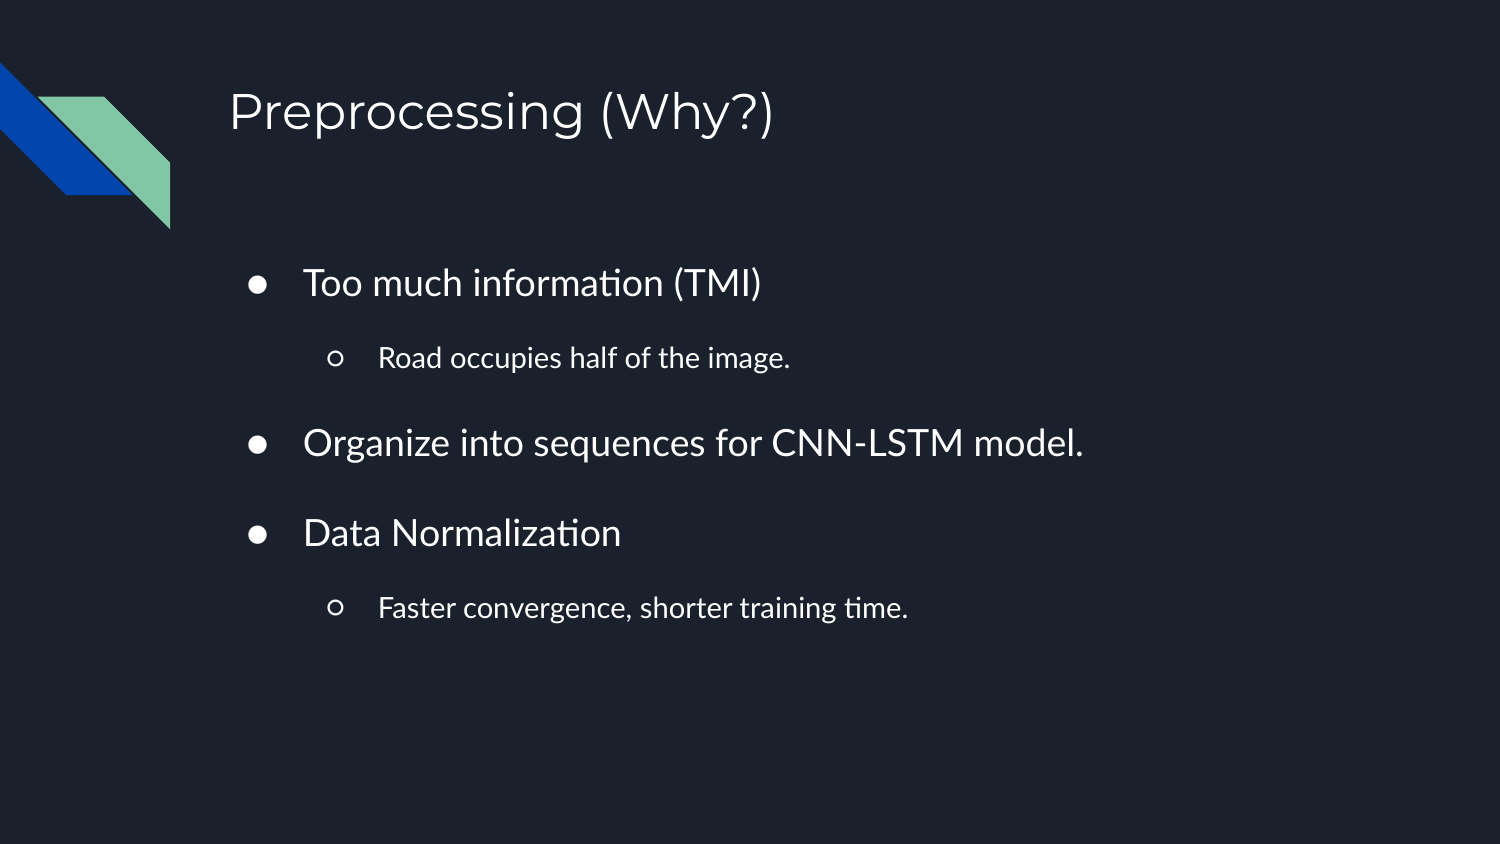

# Preprocessing (Why?)
Too much information (TMI)
Road occupies half of the image.
Organize into sequences for CNN-LSTM model.
Data Normalization
Faster convergence, shorter training time.